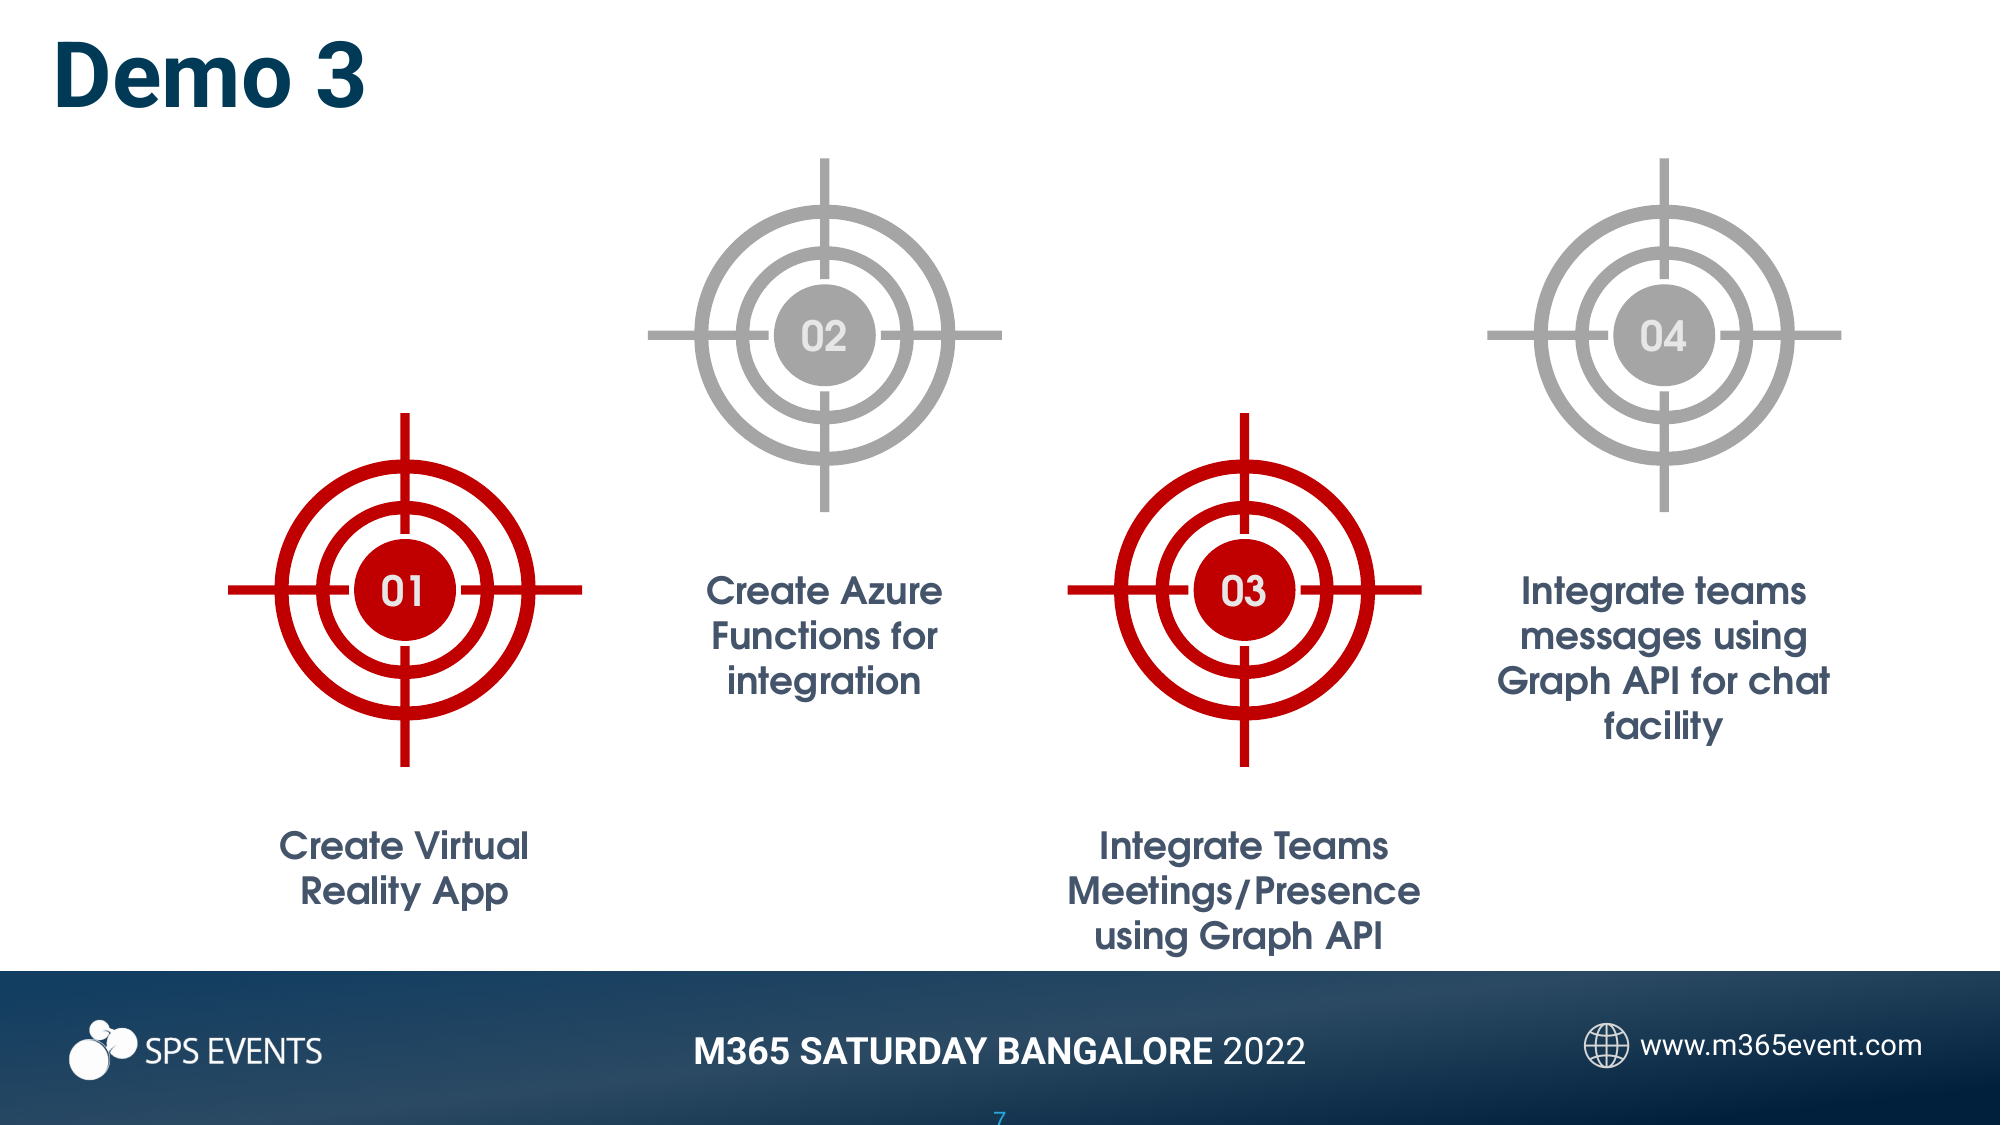

# Demo 3

02
Create Azure Functions for integration

04
Integrate teams messages using Graph API for chat facility

01
Create Virtual Reality App

03
Integrate Teams Meetings/Presence using Graph API
7